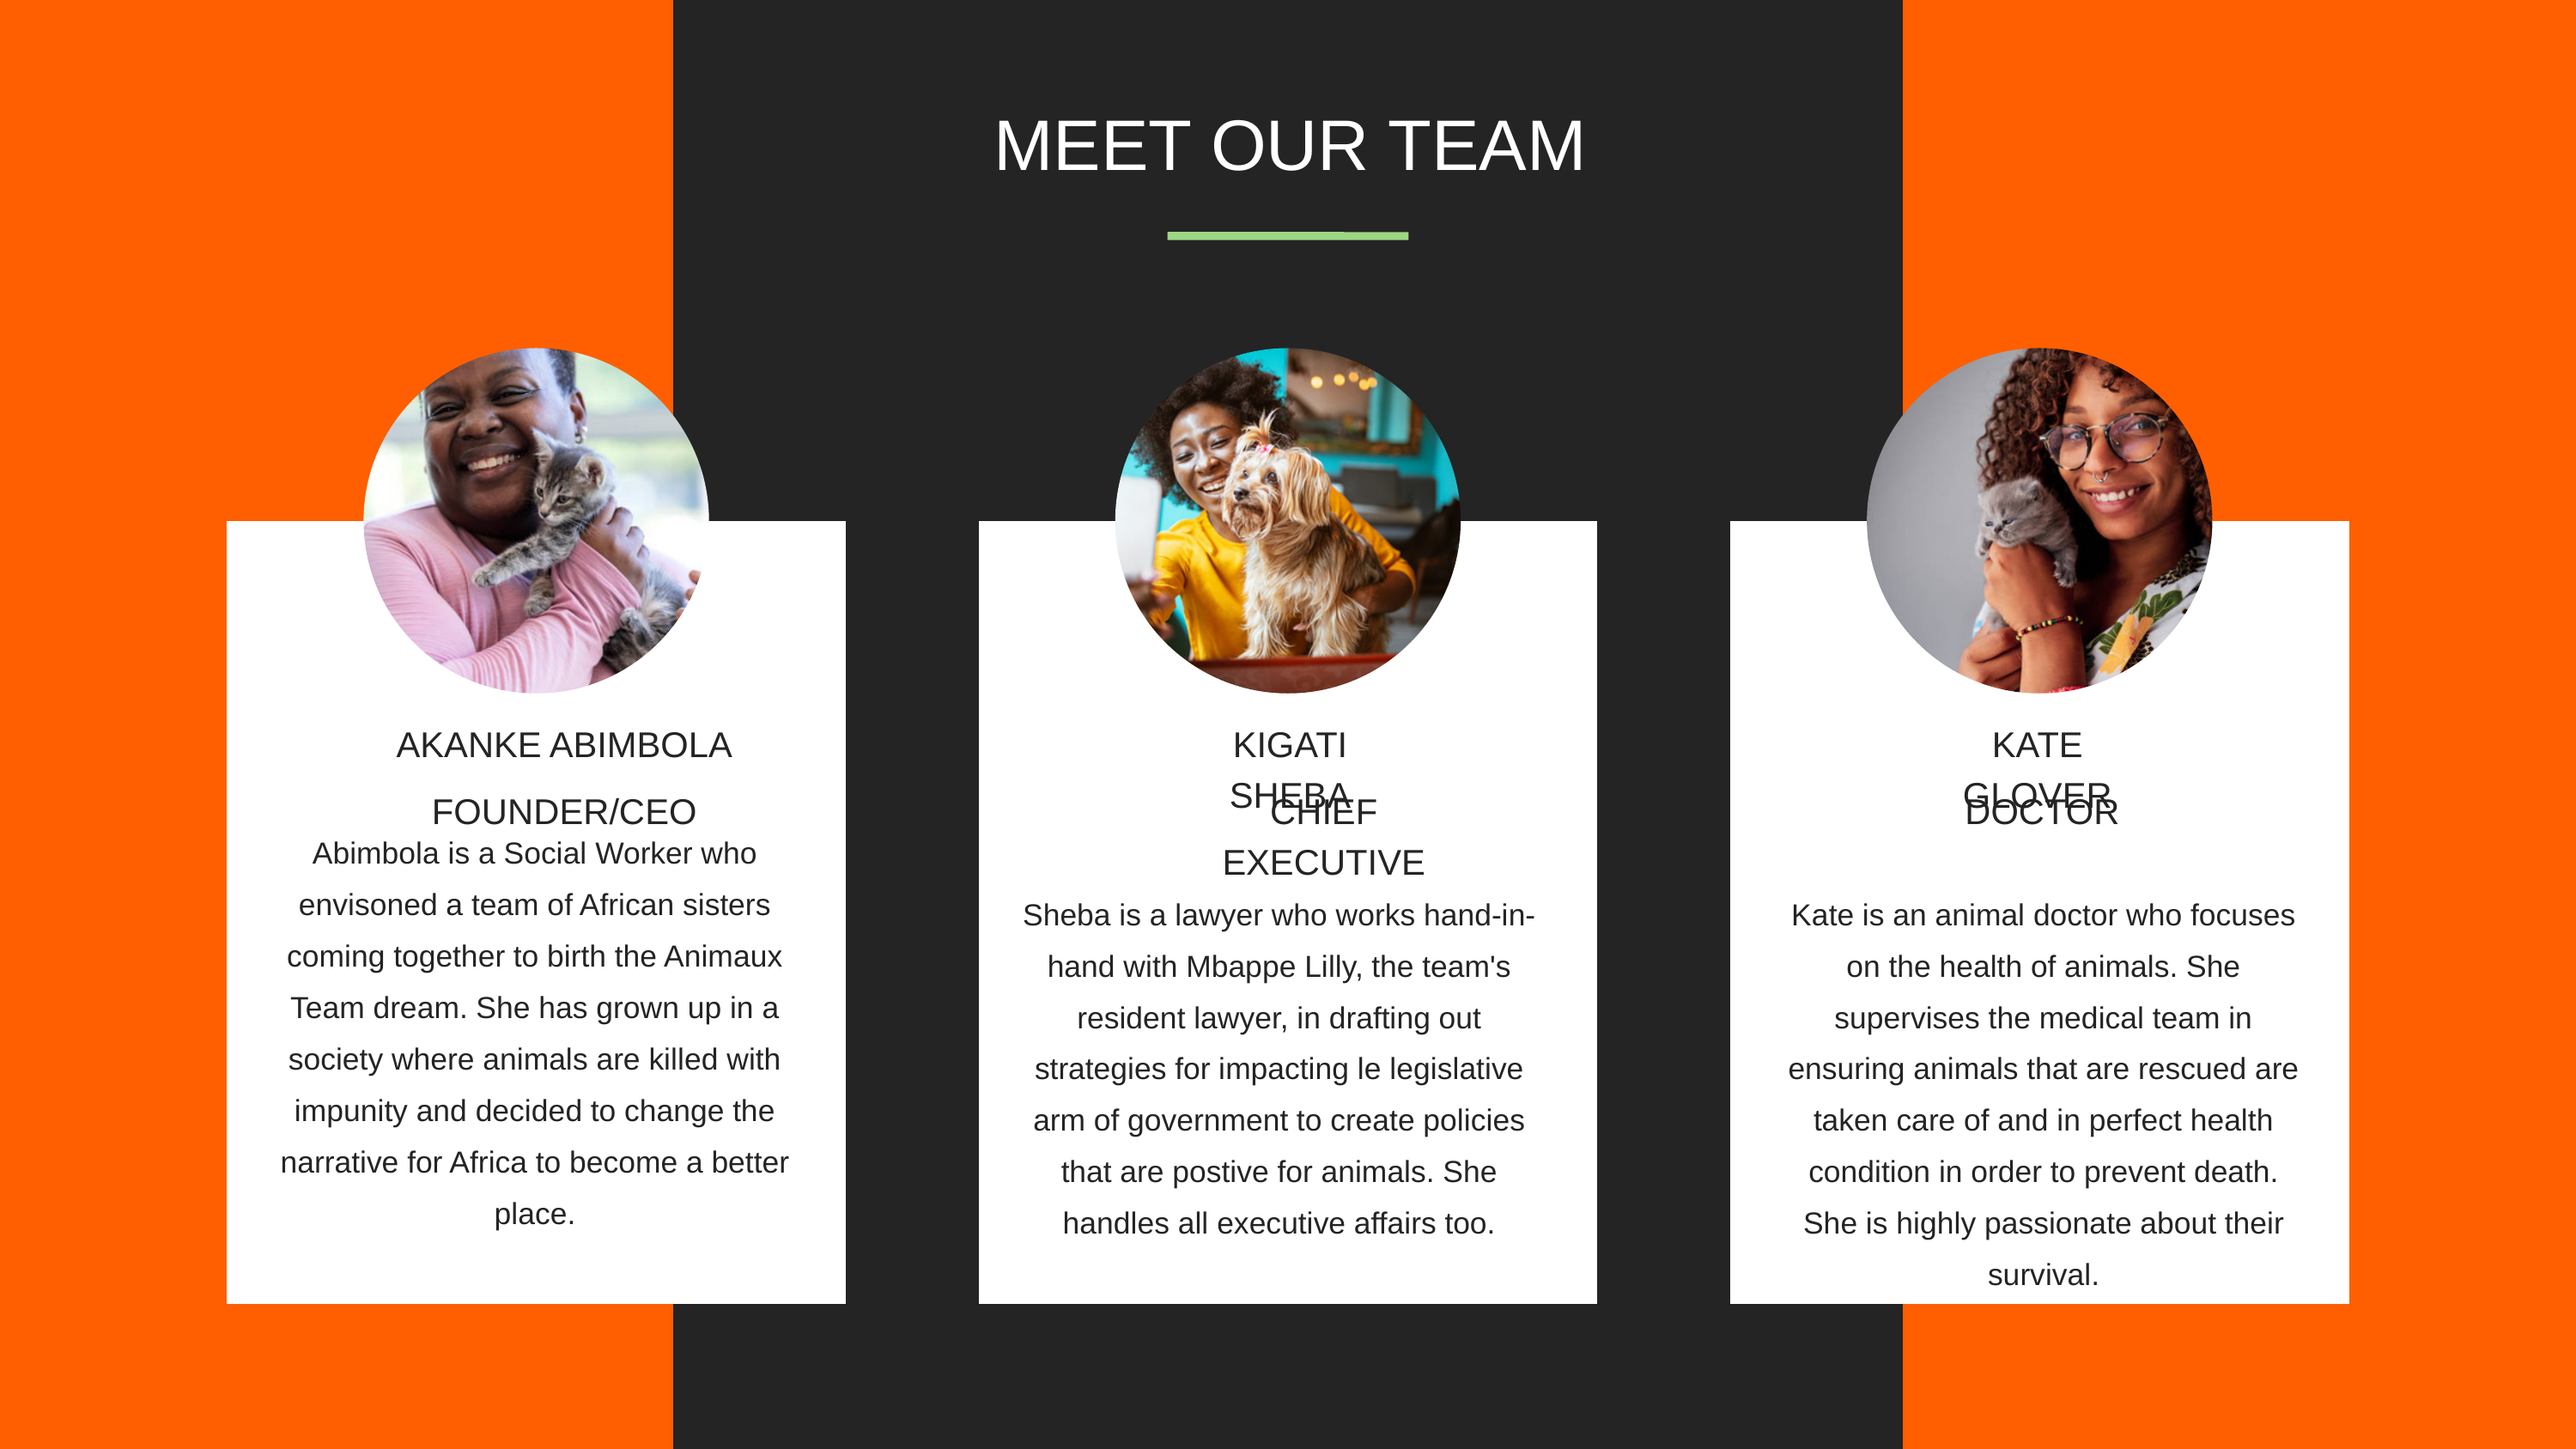

MEET OUR TEAM

AKANKE ABIMBOLA
KIGATI SHEBA
KATE GLOVER
FOUNDER/CEO
CHIEF EXECUTIVE
DOCTOR
Abimbola is a Social Worker who envisoned a team of African sisters coming together to birth the Animaux Team dream. She has grown up in a society where animals are killed with impunity and decided to change the narrative for Africa to become a better place.
Sheba is a lawyer who works hand-in-hand with Mbappe Lilly, the team's resident lawyer, in drafting out strategies for impacting le legislative arm of government to create policies that are postive for animals. She handles all executive affairs too.
Kate is an animal doctor who focuses on the health of animals. She supervises the medical team in ensuring animals that are rescued are taken care of and in perfect health condition in order to prevent death. She is highly passionate about their survival.